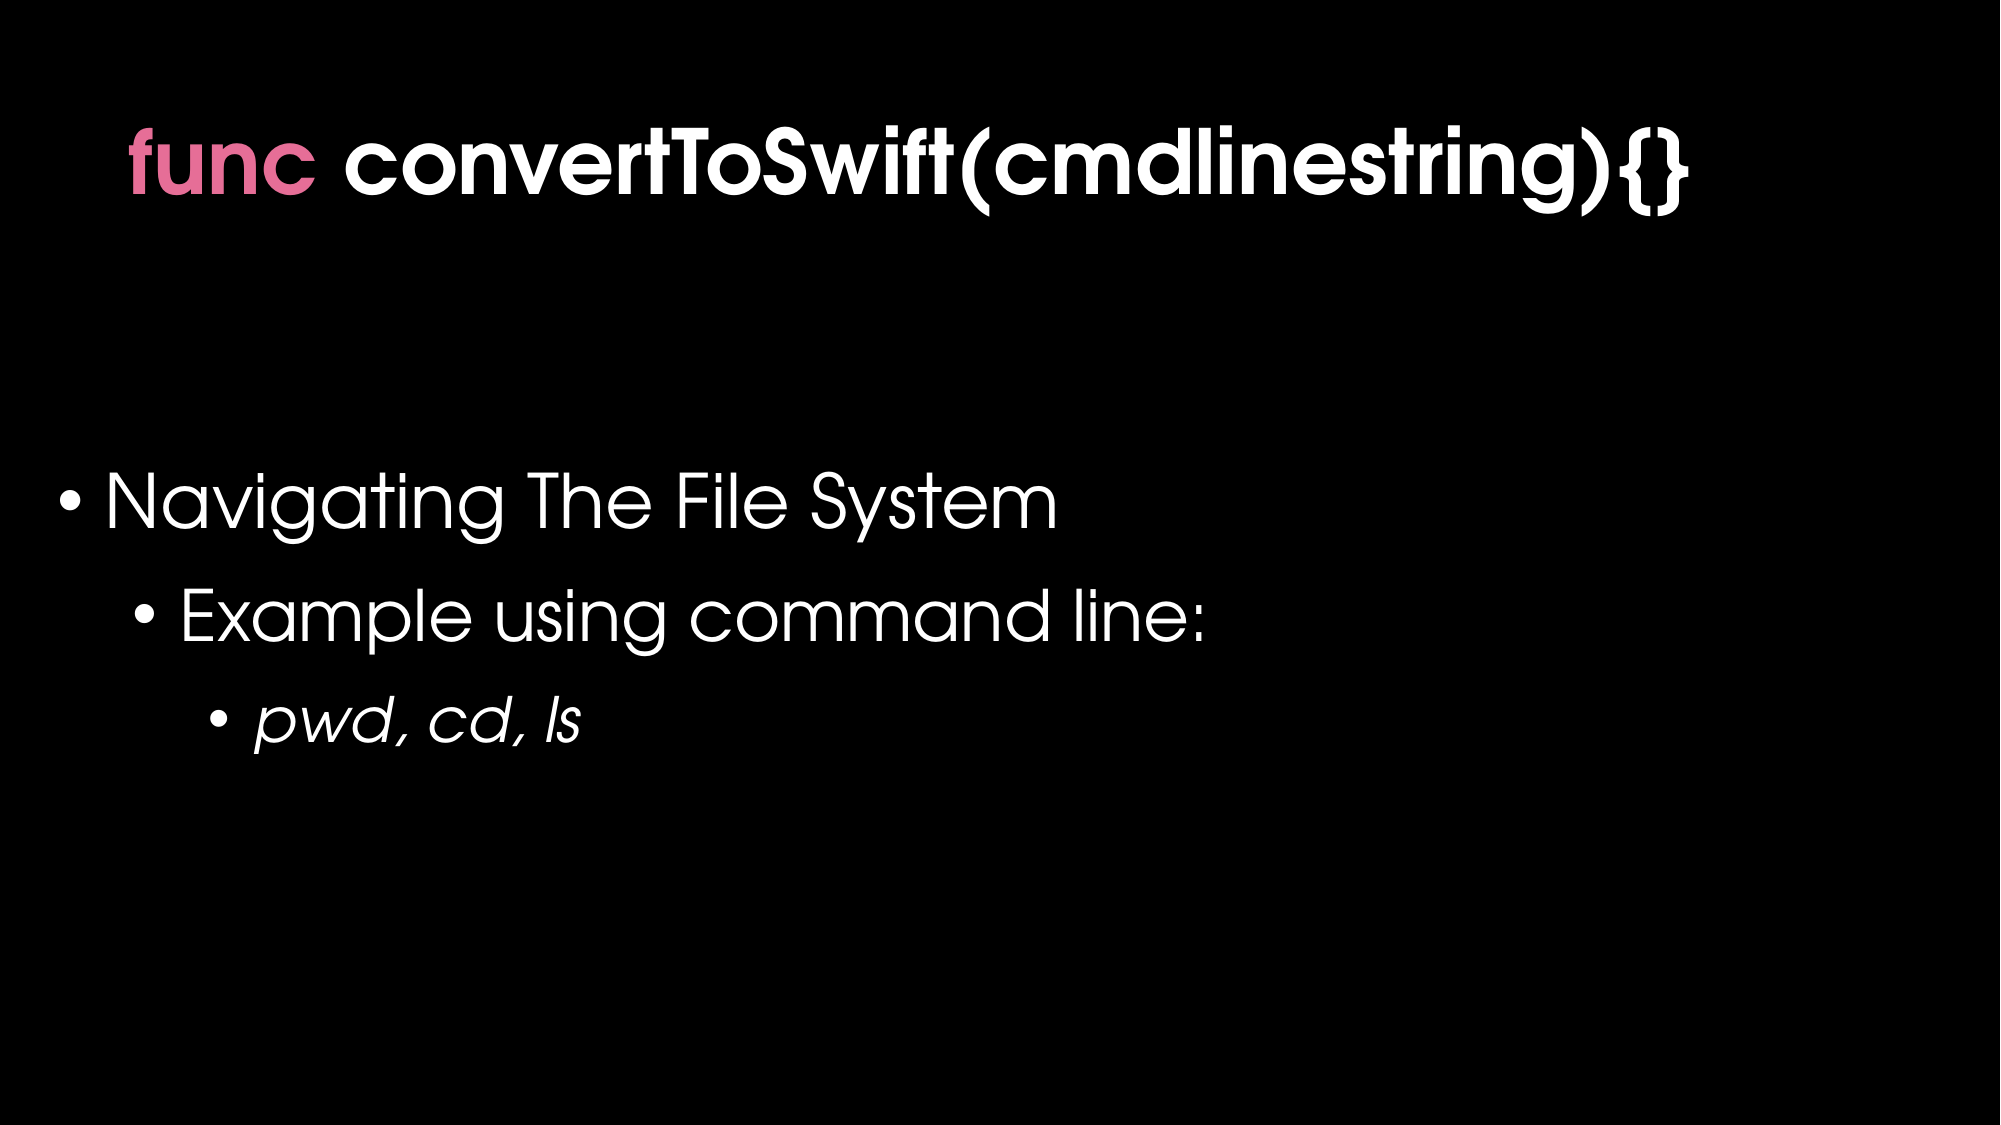

# func convertToSwift(cmdlinestring){}
Navigating The File System
Example using command line:
pwd, cd, ls